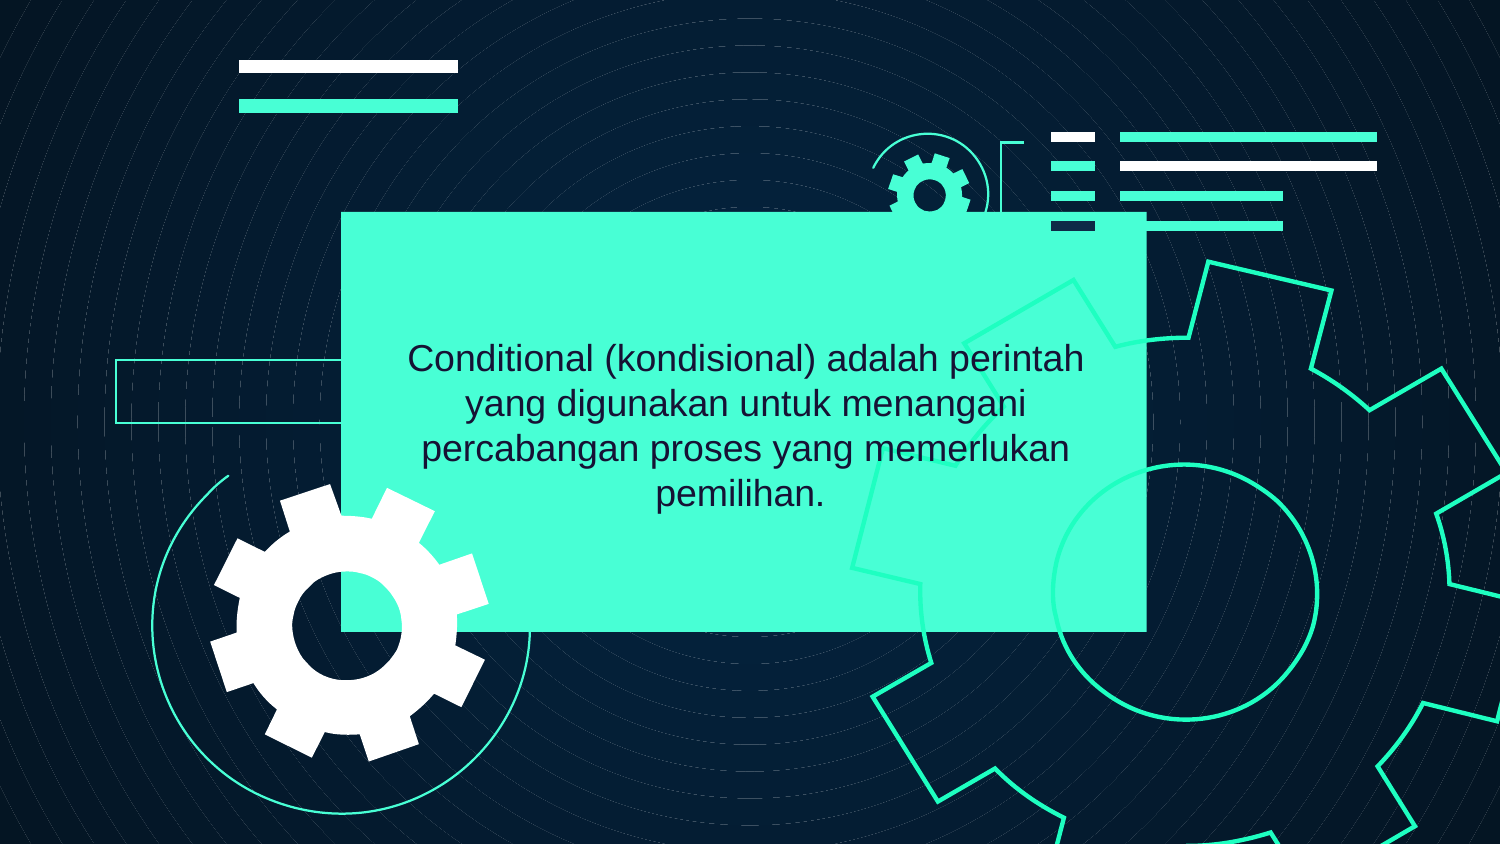

Conditional (kondisional) adalah perintah yang digunakan untuk menangani percabangan proses yang memerlukan pemilihan.